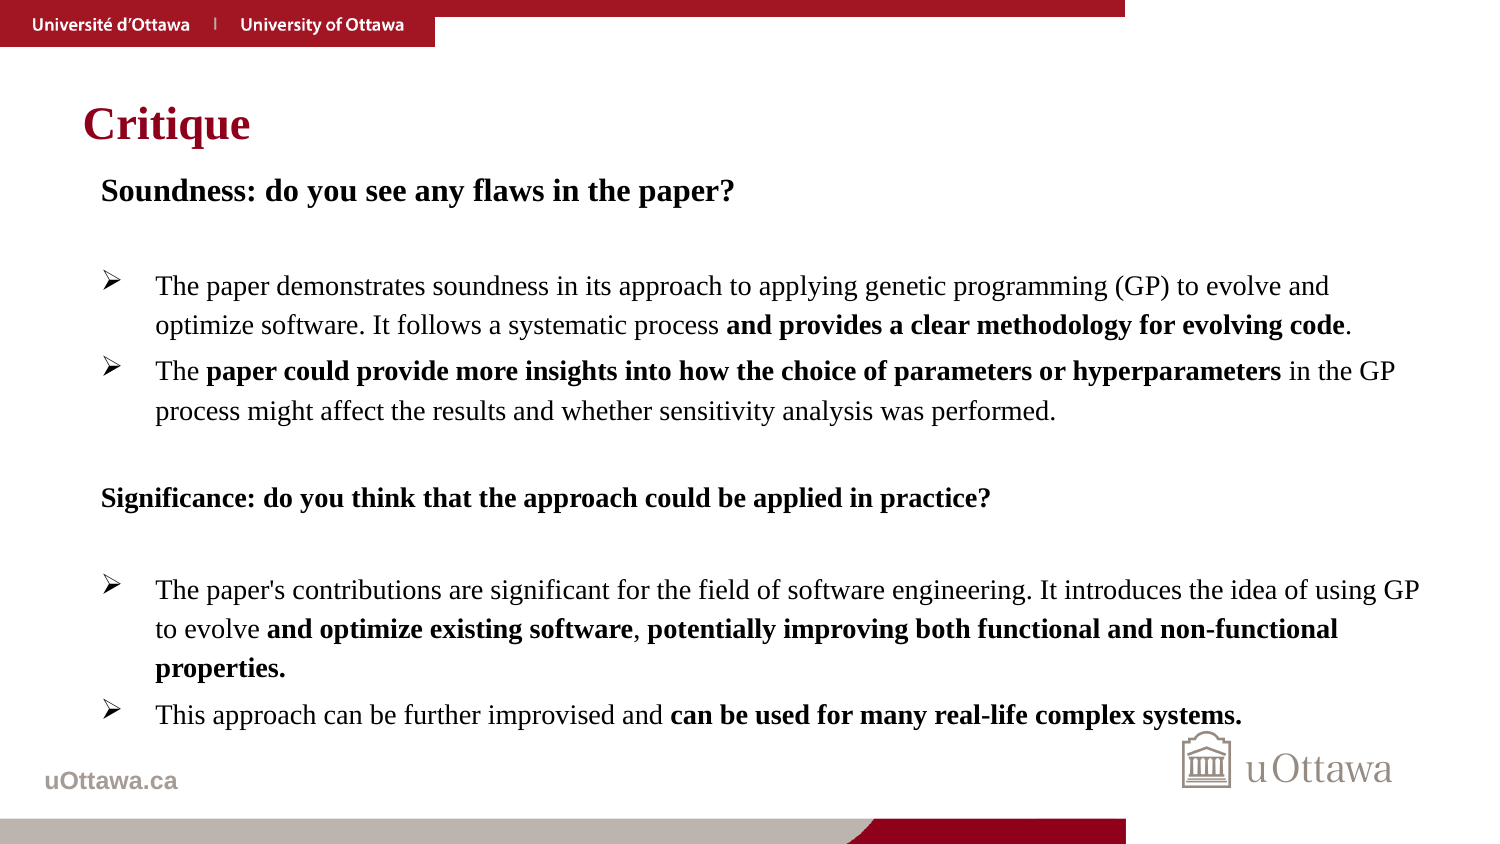

# Critique
Soundness: do you see any flaws in the paper?

The paper demonstrates soundness in its approach to applying genetic programming (GP) to evolve and optimize software. It follows a systematic process and provides a clear methodology for evolving code.
The paper could provide more insights into how the choice of parameters or hyperparameters in the GP process might affect the results and whether sensitivity analysis was performed.

Significance: do you think that the approach could be applied in practice?

The paper's contributions are significant for the field of software engineering. It introduces the idea of using GP to evolve and optimize existing software, potentially improving both functional and non-functional properties.
This approach can be further improvised and can be used for many real-life complex systems.